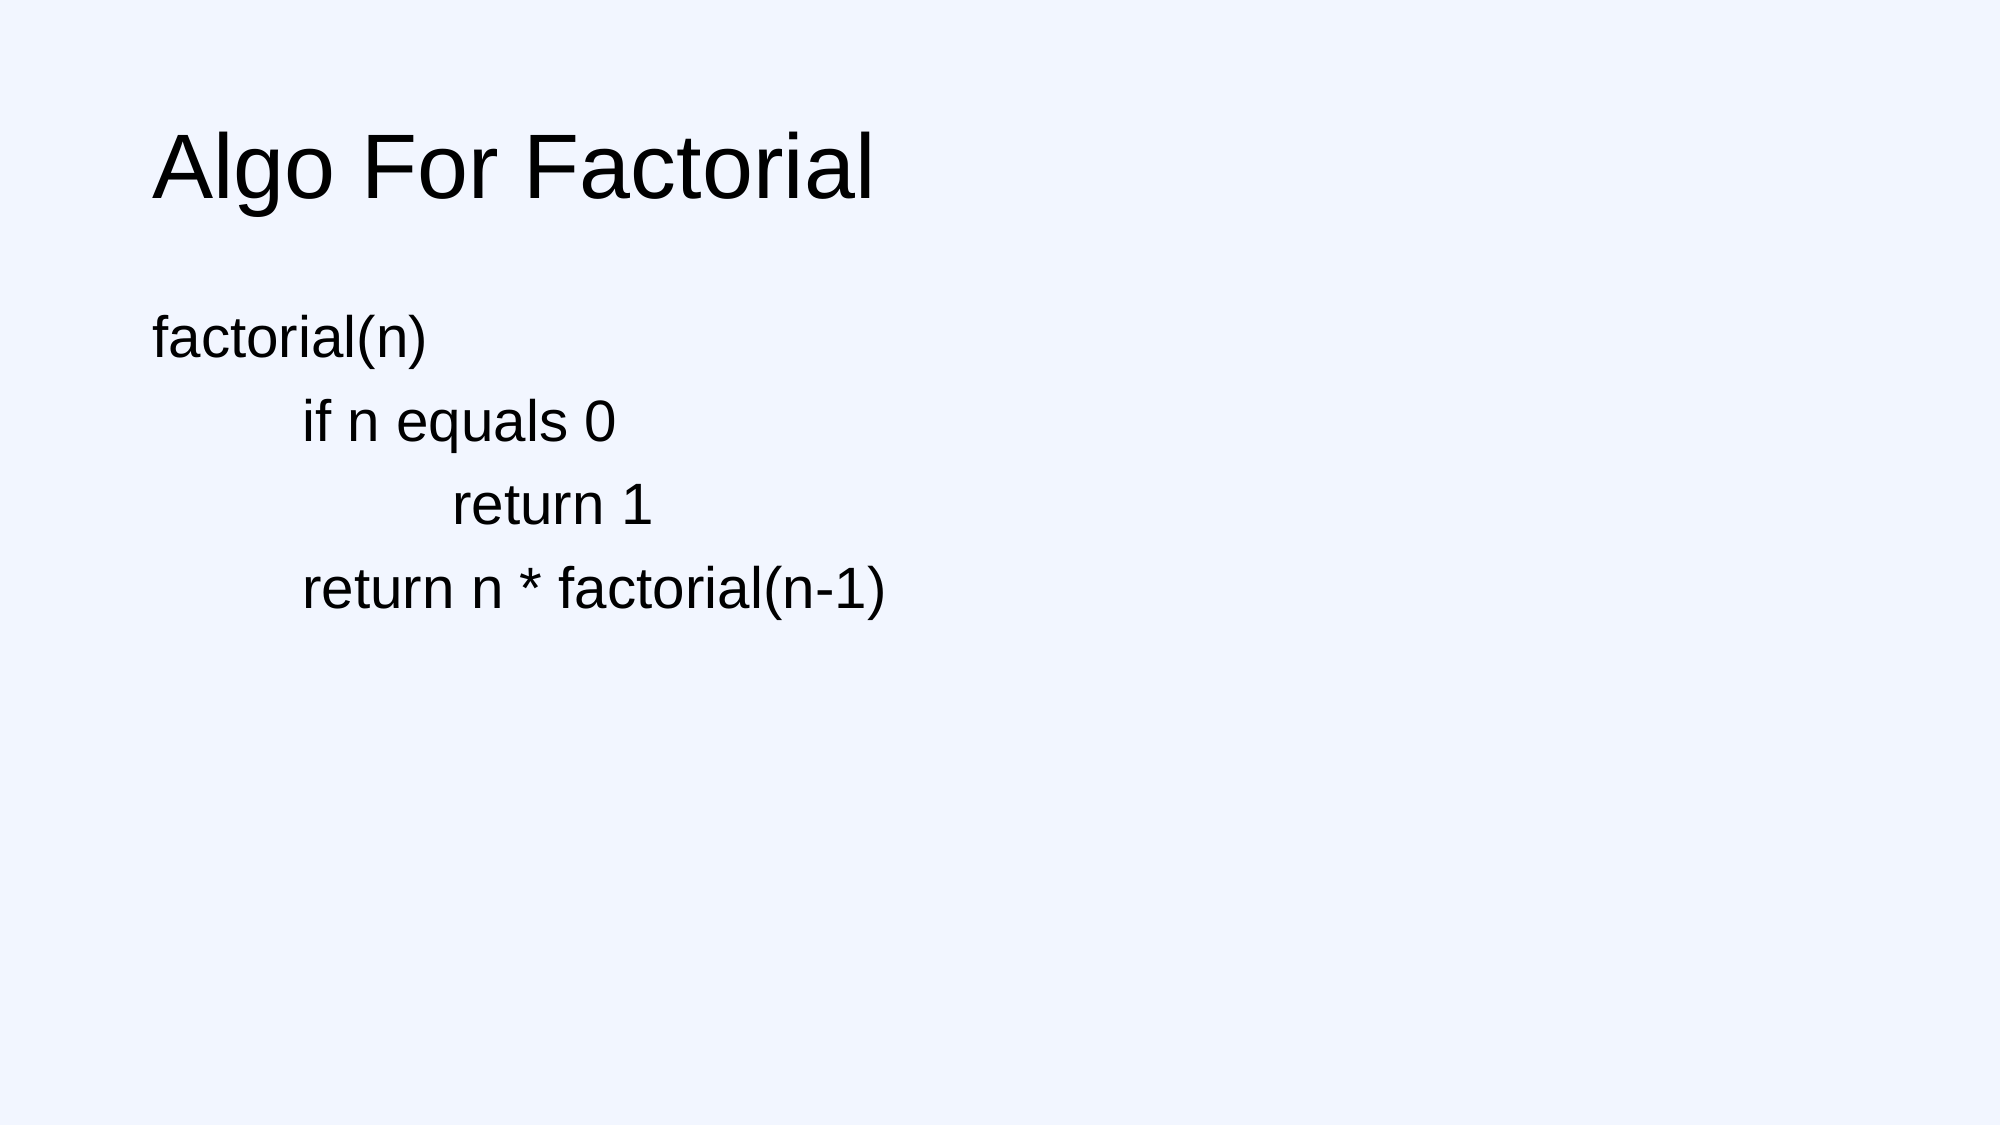

# Algo For Factorial
factorial(n)
	if n equals 0
		return 1
	return n * factorial(n-1)